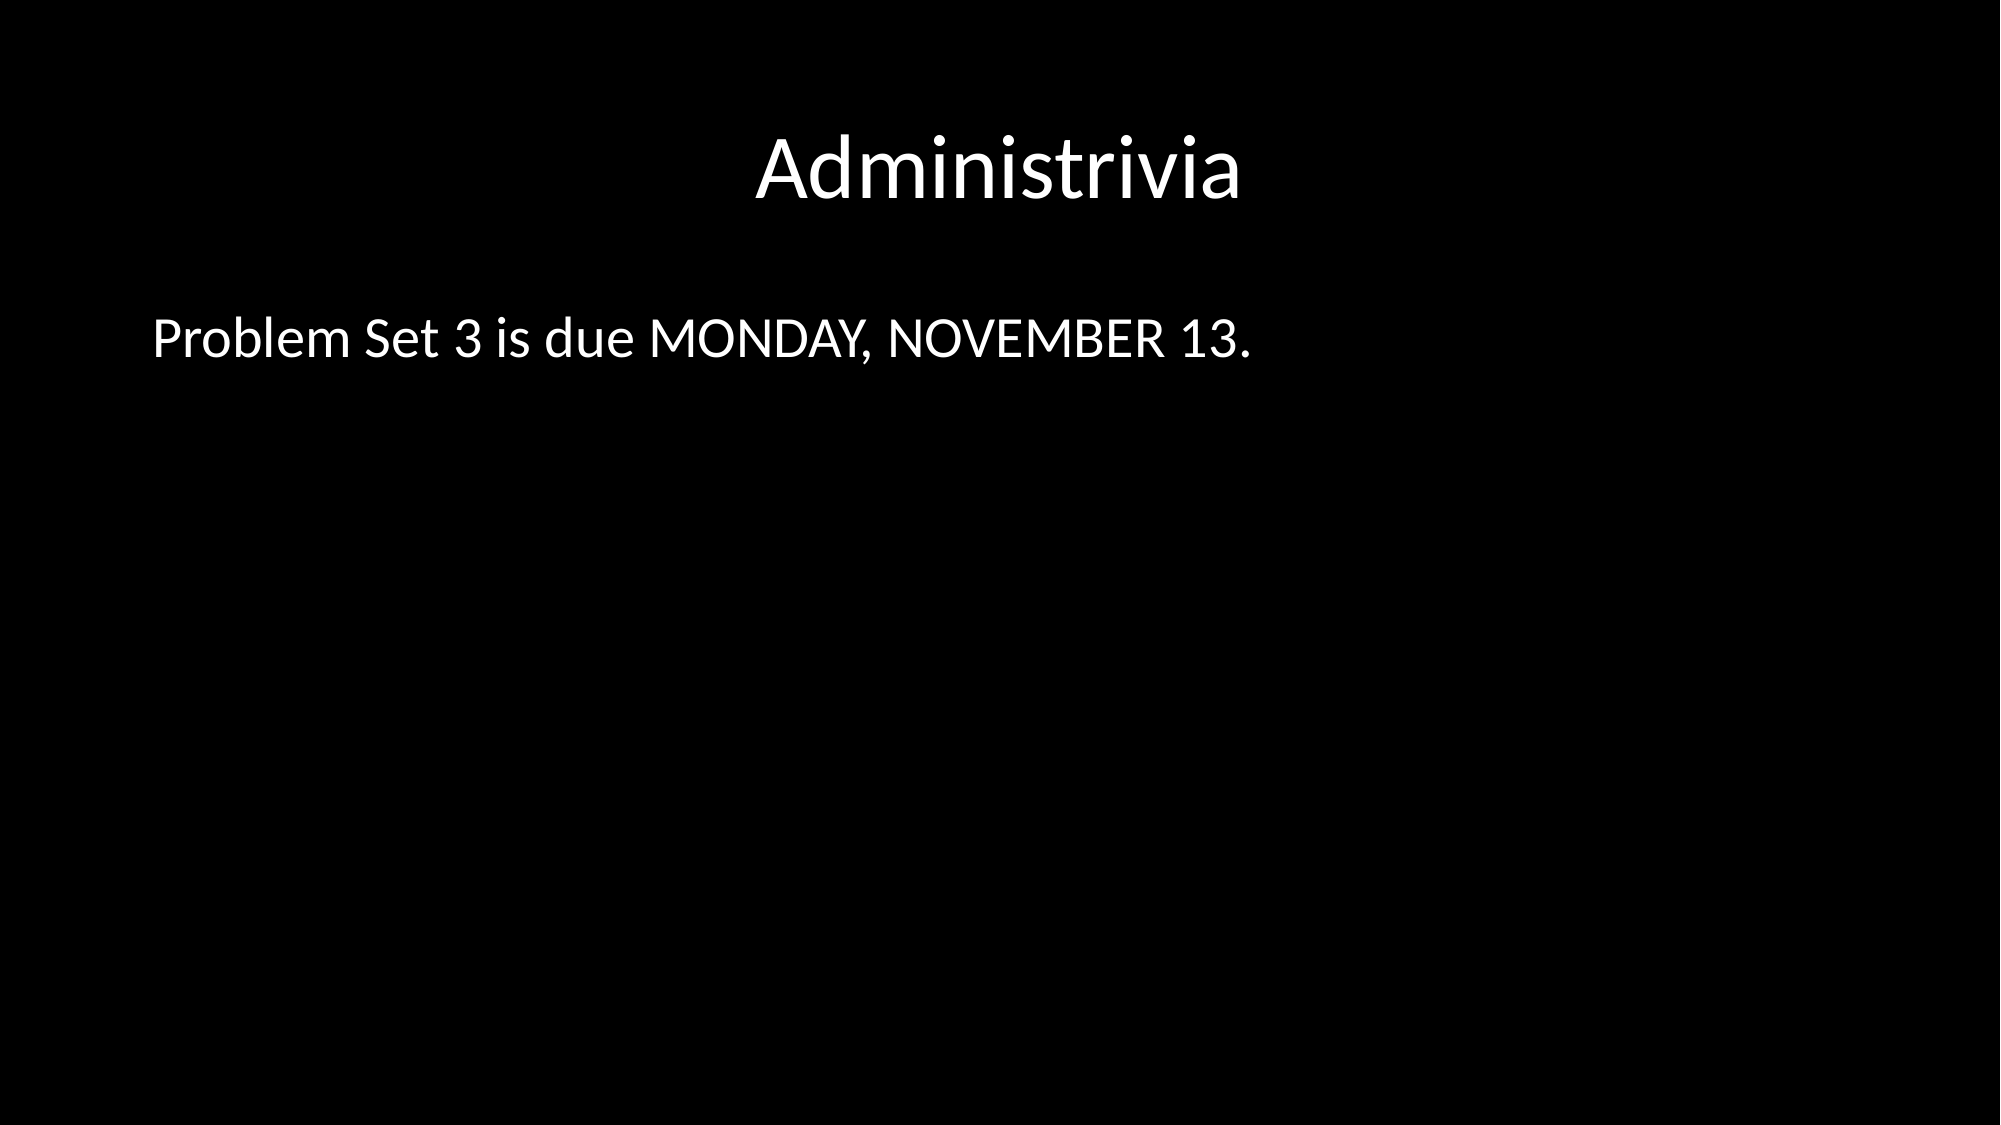

# Administrivia
Problem Set 3 is due MONDAY, NOVEMBER 13.